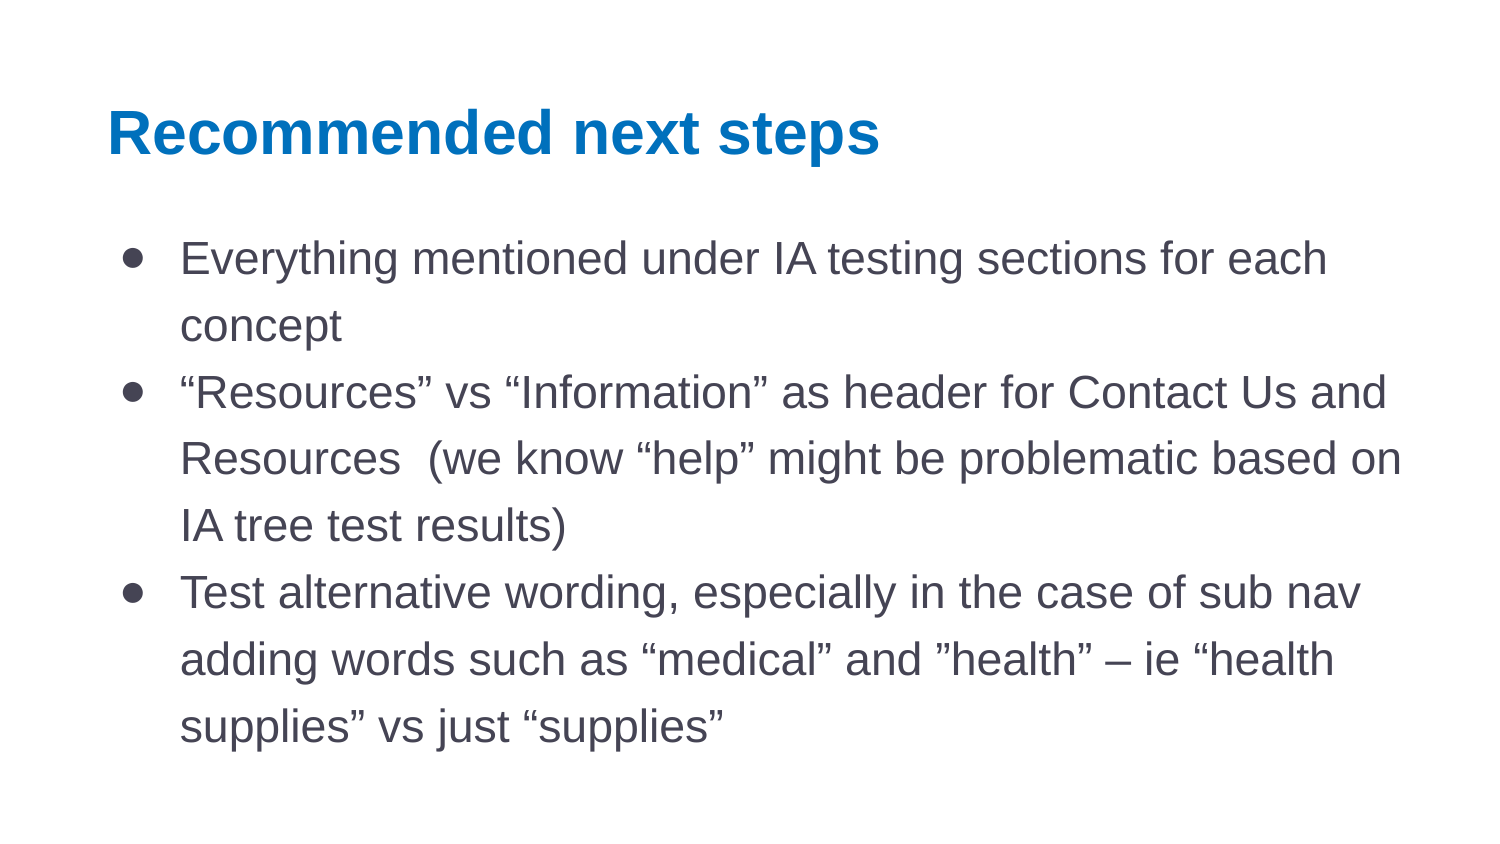

# Recommended next steps

Everything mentioned under IA testing sections for each concept
“Resources” vs “Information” as header for Contact Us and Resources  (we know “help” might be problematic based on IA tree test results)
Test alternative wording, especially in the case of sub nav adding words such as “medical” and ”health” – ie “health supplies” vs just “supplies”